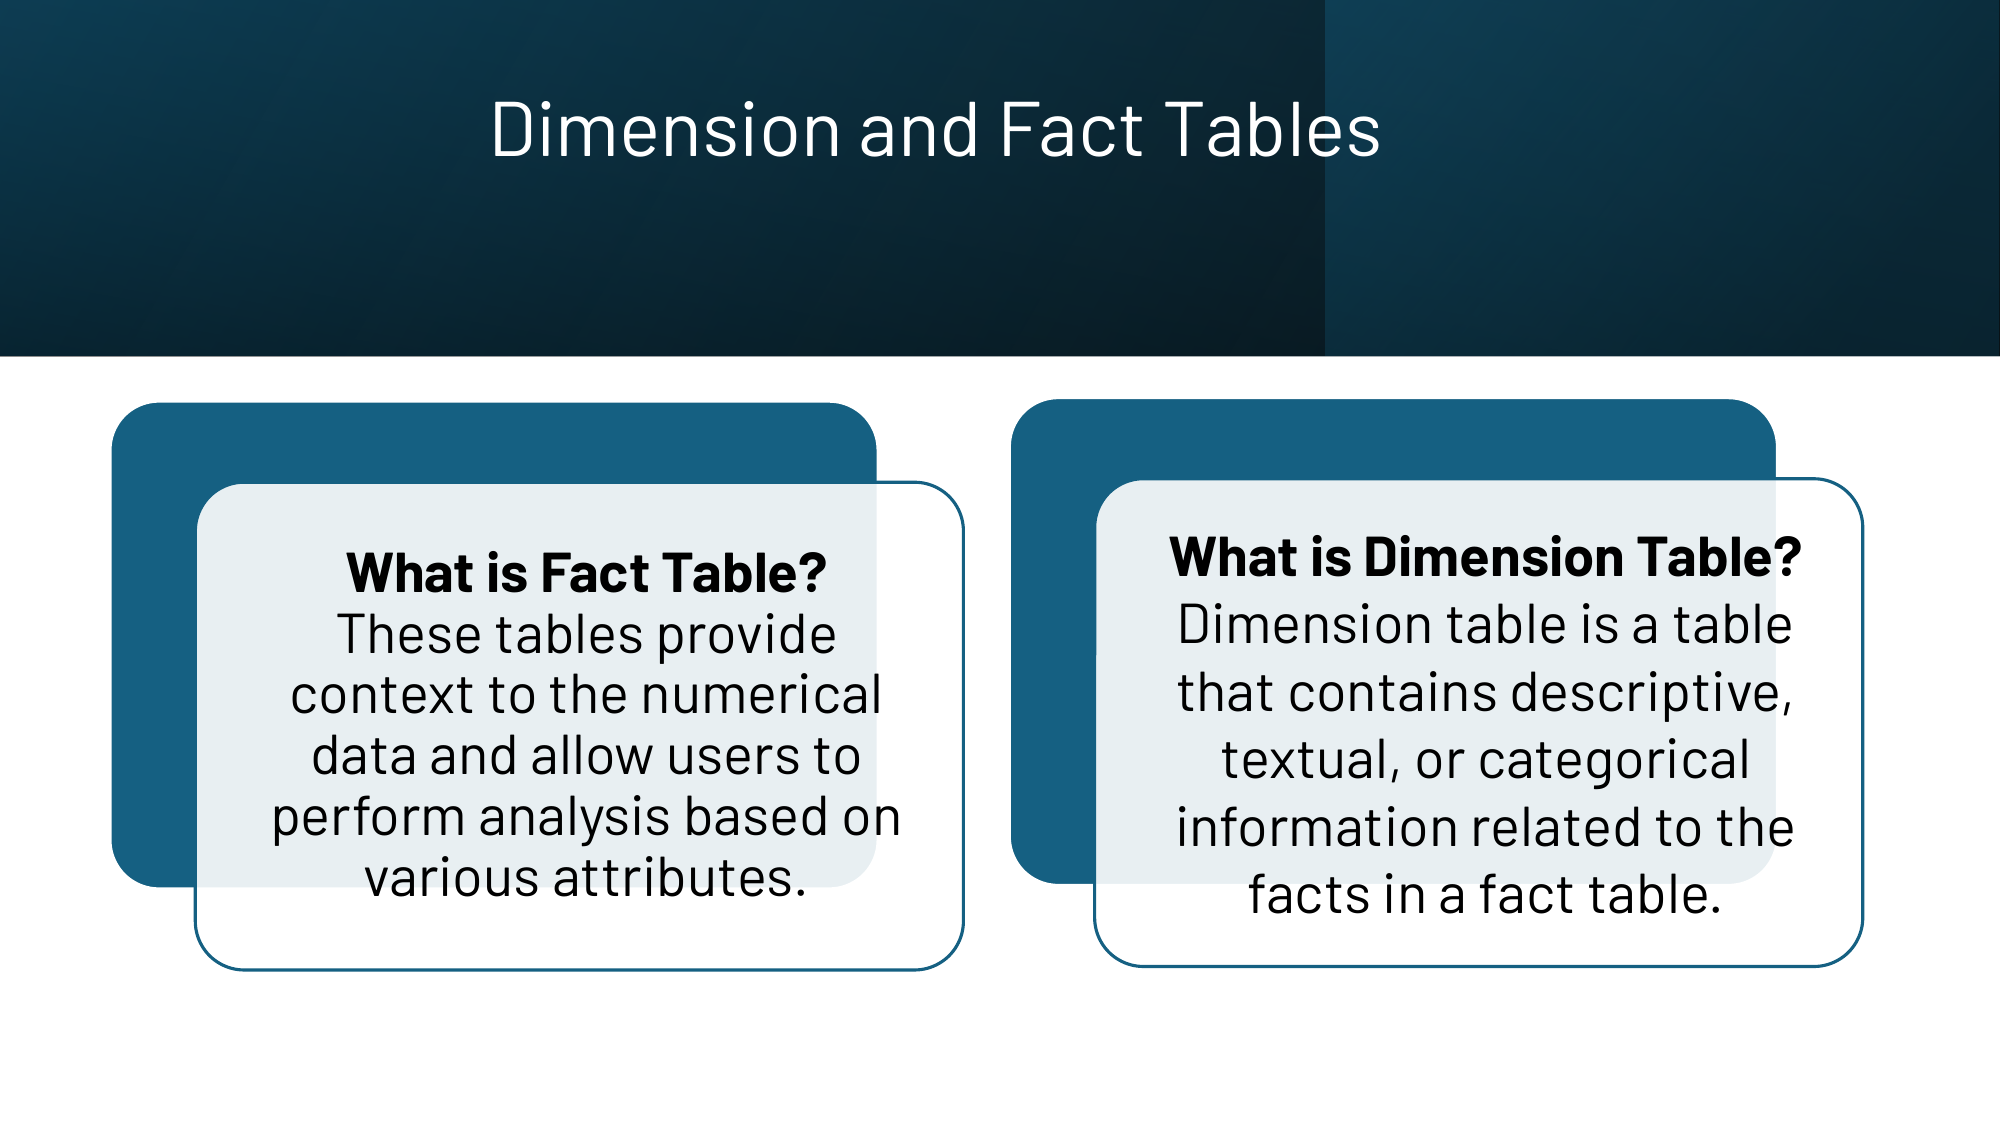

# Dimension and Fact Tables
What is Dimension Table?
Dimension table is a table that contains descriptive, textual, or categorical information related to the facts in a fact table.
What is Fact Table?
These tables provide context to the numerical data and allow users to perform analysis based on various attributes.